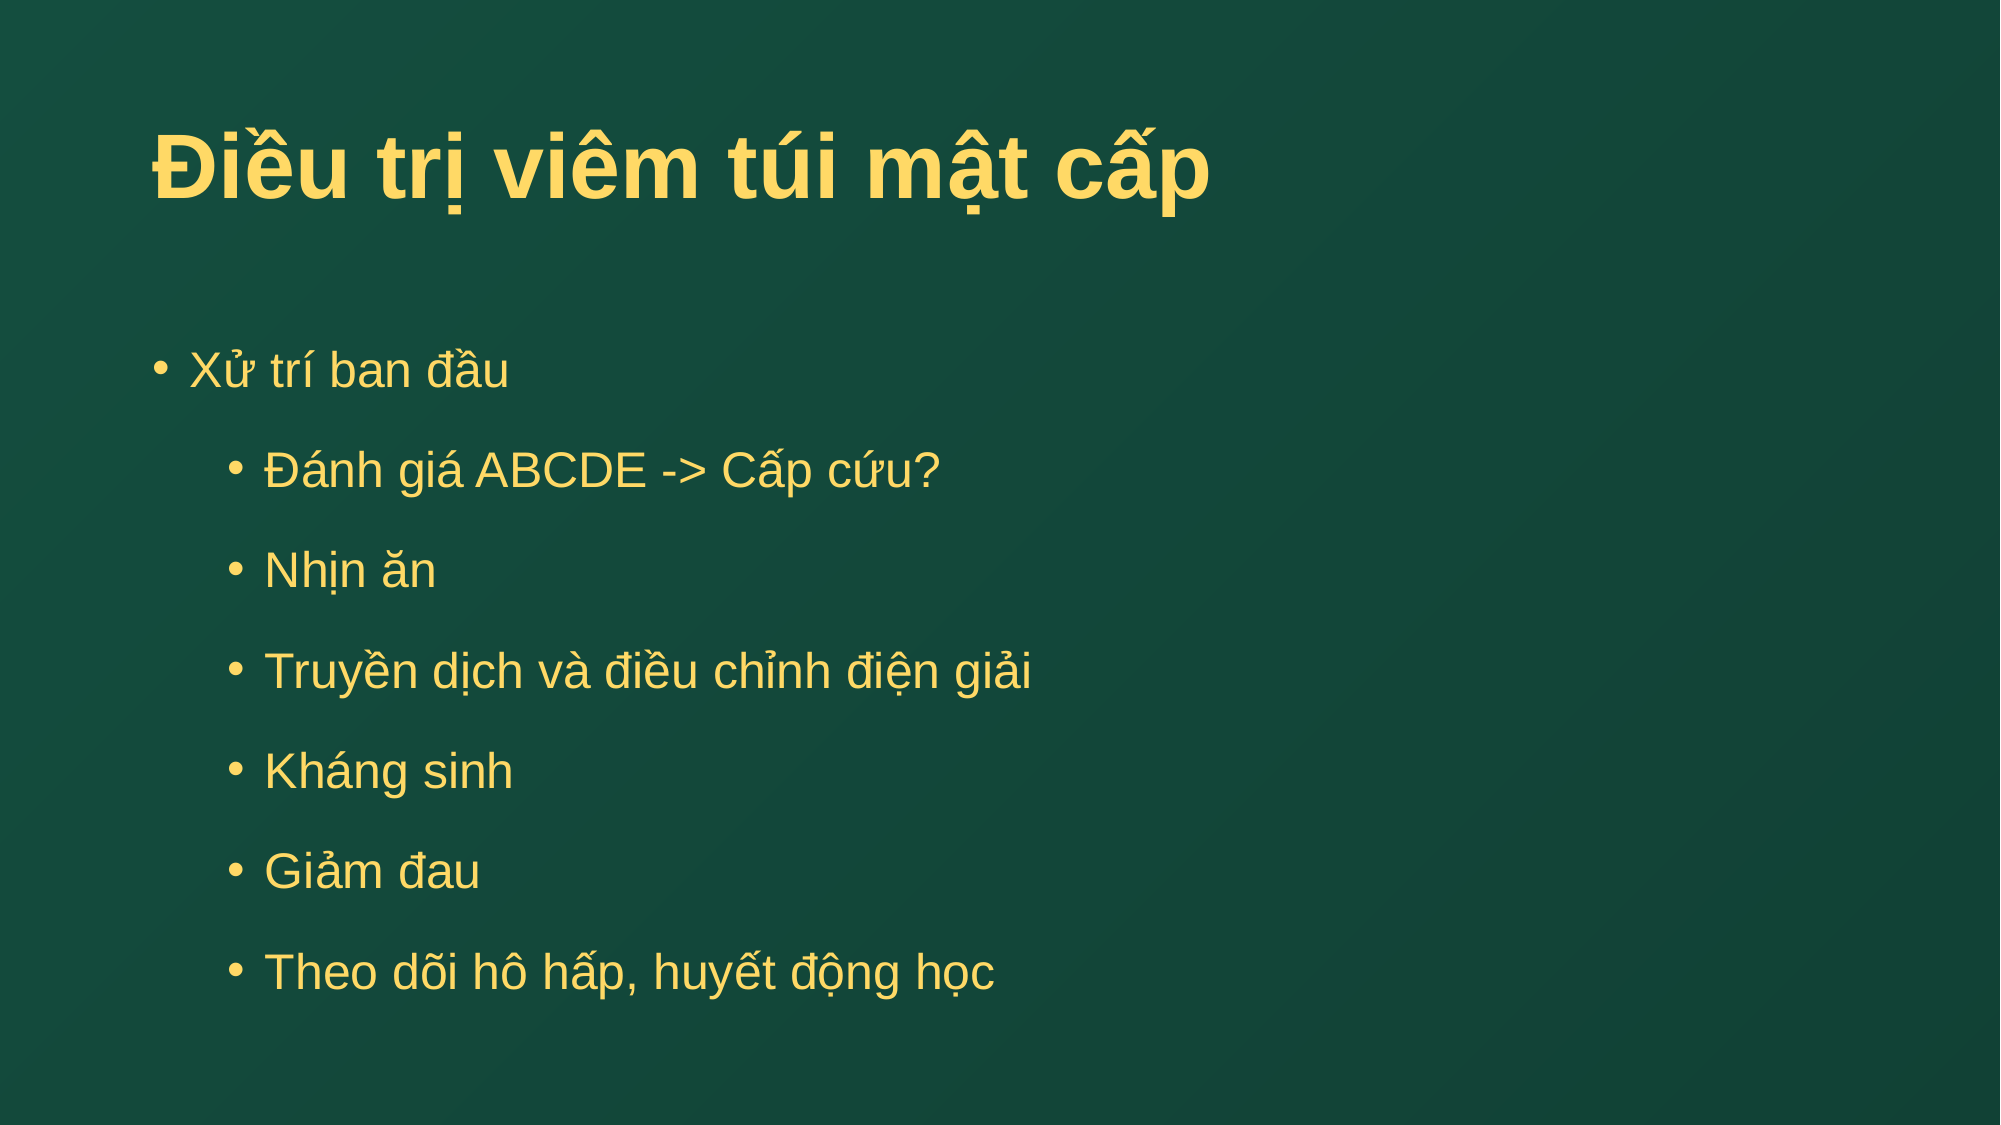

# Điều trị viêm túi mật cấp
Xử trí ban đầu
Đánh giá ABCDE -> Cấp cứu?
Nhịn ăn
Truyền dịch và điều chỉnh điện giải
Kháng sinh
Giảm đau
Theo dõi hô hấp, huyết động học